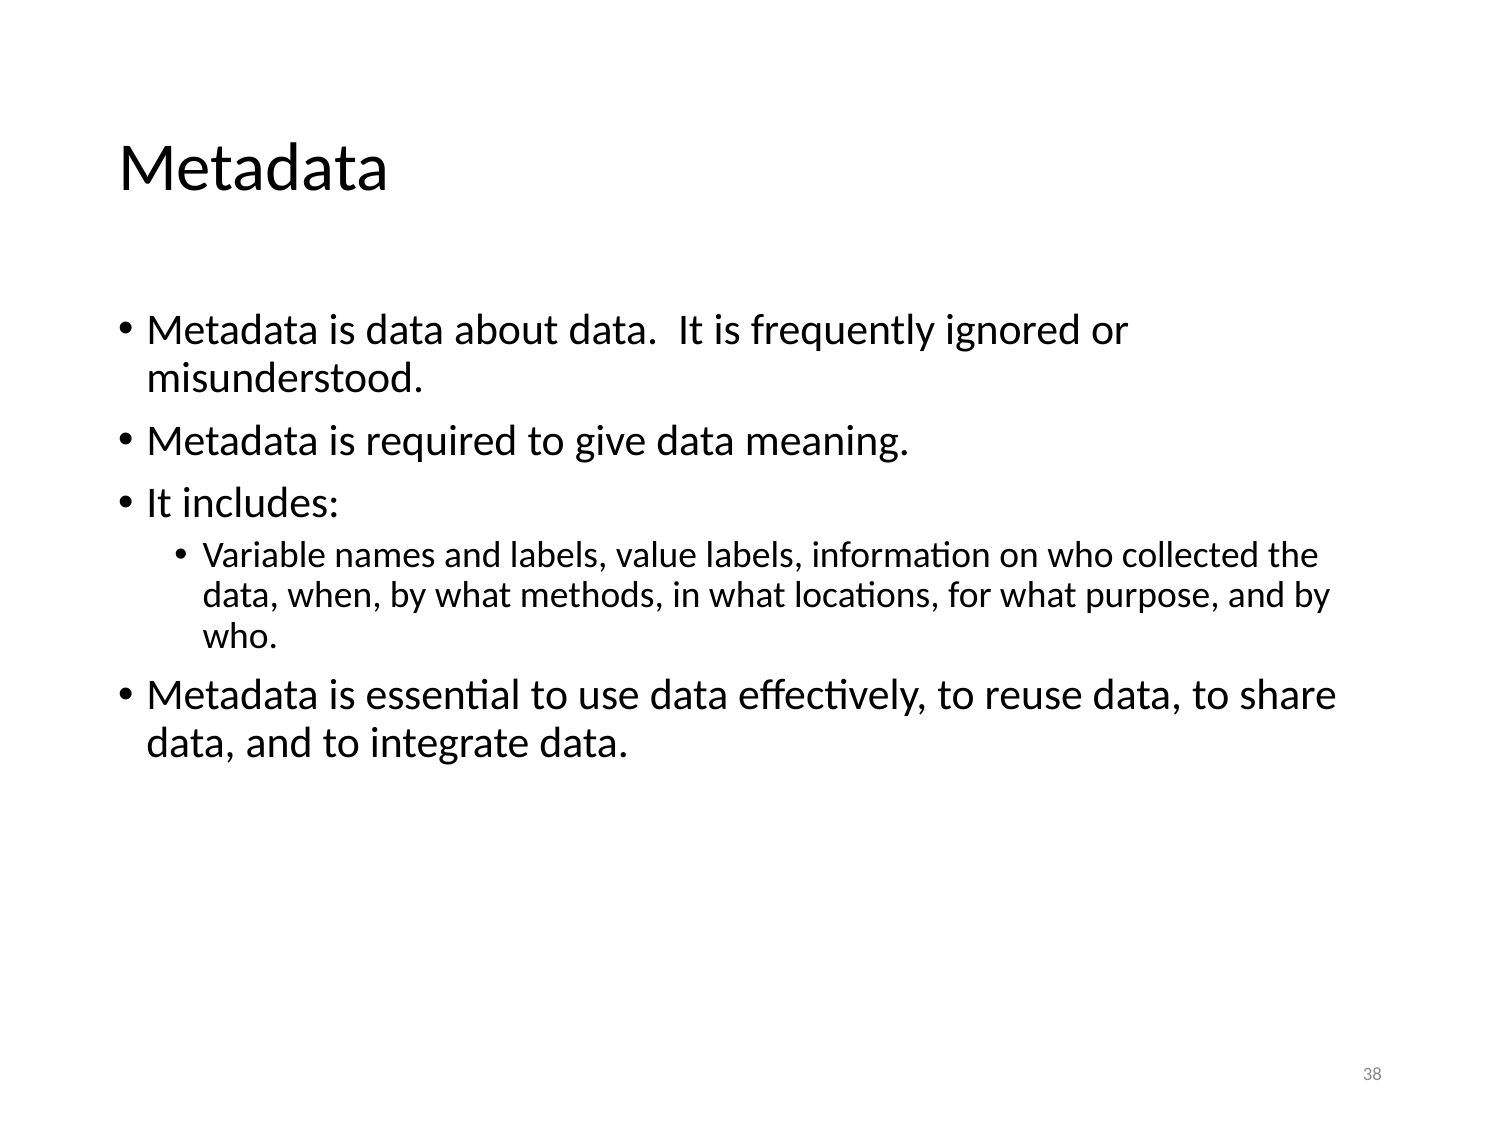

# Metadata
Metadata is data about data.  It is frequently ignored or misunderstood.
Metadata is required to give data meaning.
It includes:
Variable names and labels, value labels, information on who collected the data, when, by what methods, in what locations, for what purpose, and by who.
Metadata is essential to use data effectively, to reuse data, to share data, and to integrate data.
38